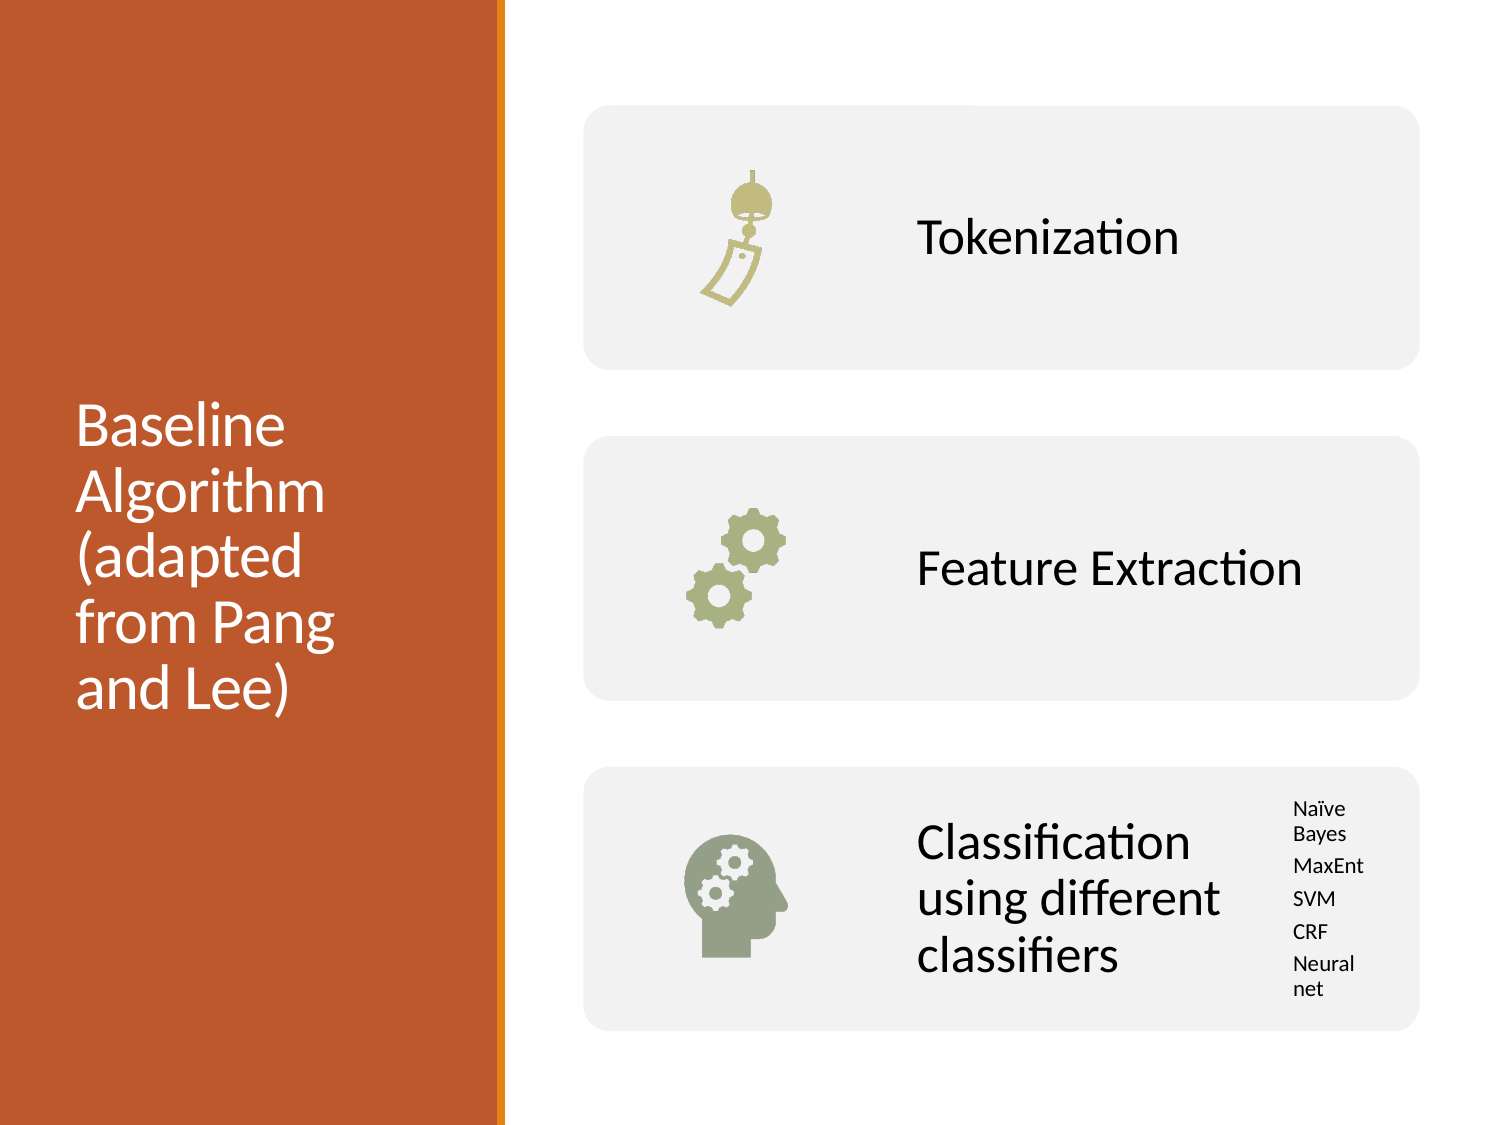

# Baseline Algorithm (adapted from Pang and Lee)
Tokenization
Feature Extraction
Classification using different classifiers
Naïve Bayes
MaxEnt
SVM
CRF
Neural net